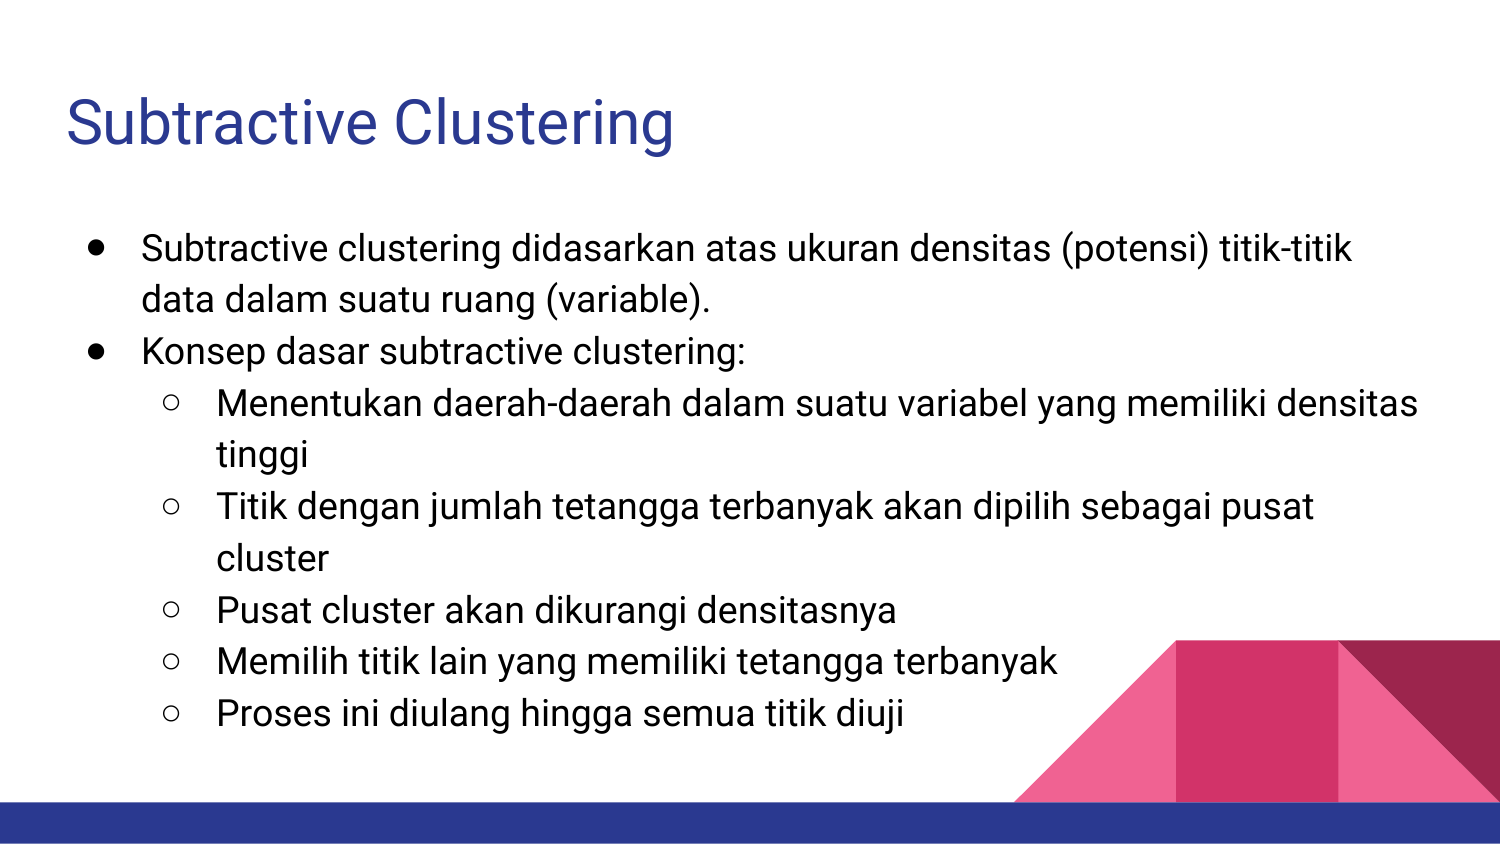

# Subtractive Clustering
Subtractive clustering didasarkan atas ukuran densitas (potensi) titik-titik data dalam suatu ruang (variable).
Konsep dasar subtractive clustering:
Menentukan daerah-daerah dalam suatu variabel yang memiliki densitas tinggi
Titik dengan jumlah tetangga terbanyak akan dipilih sebagai pusat cluster
Pusat cluster akan dikurangi densitasnya
Memilih titik lain yang memiliki tetangga terbanyak
Proses ini diulang hingga semua titik diuji